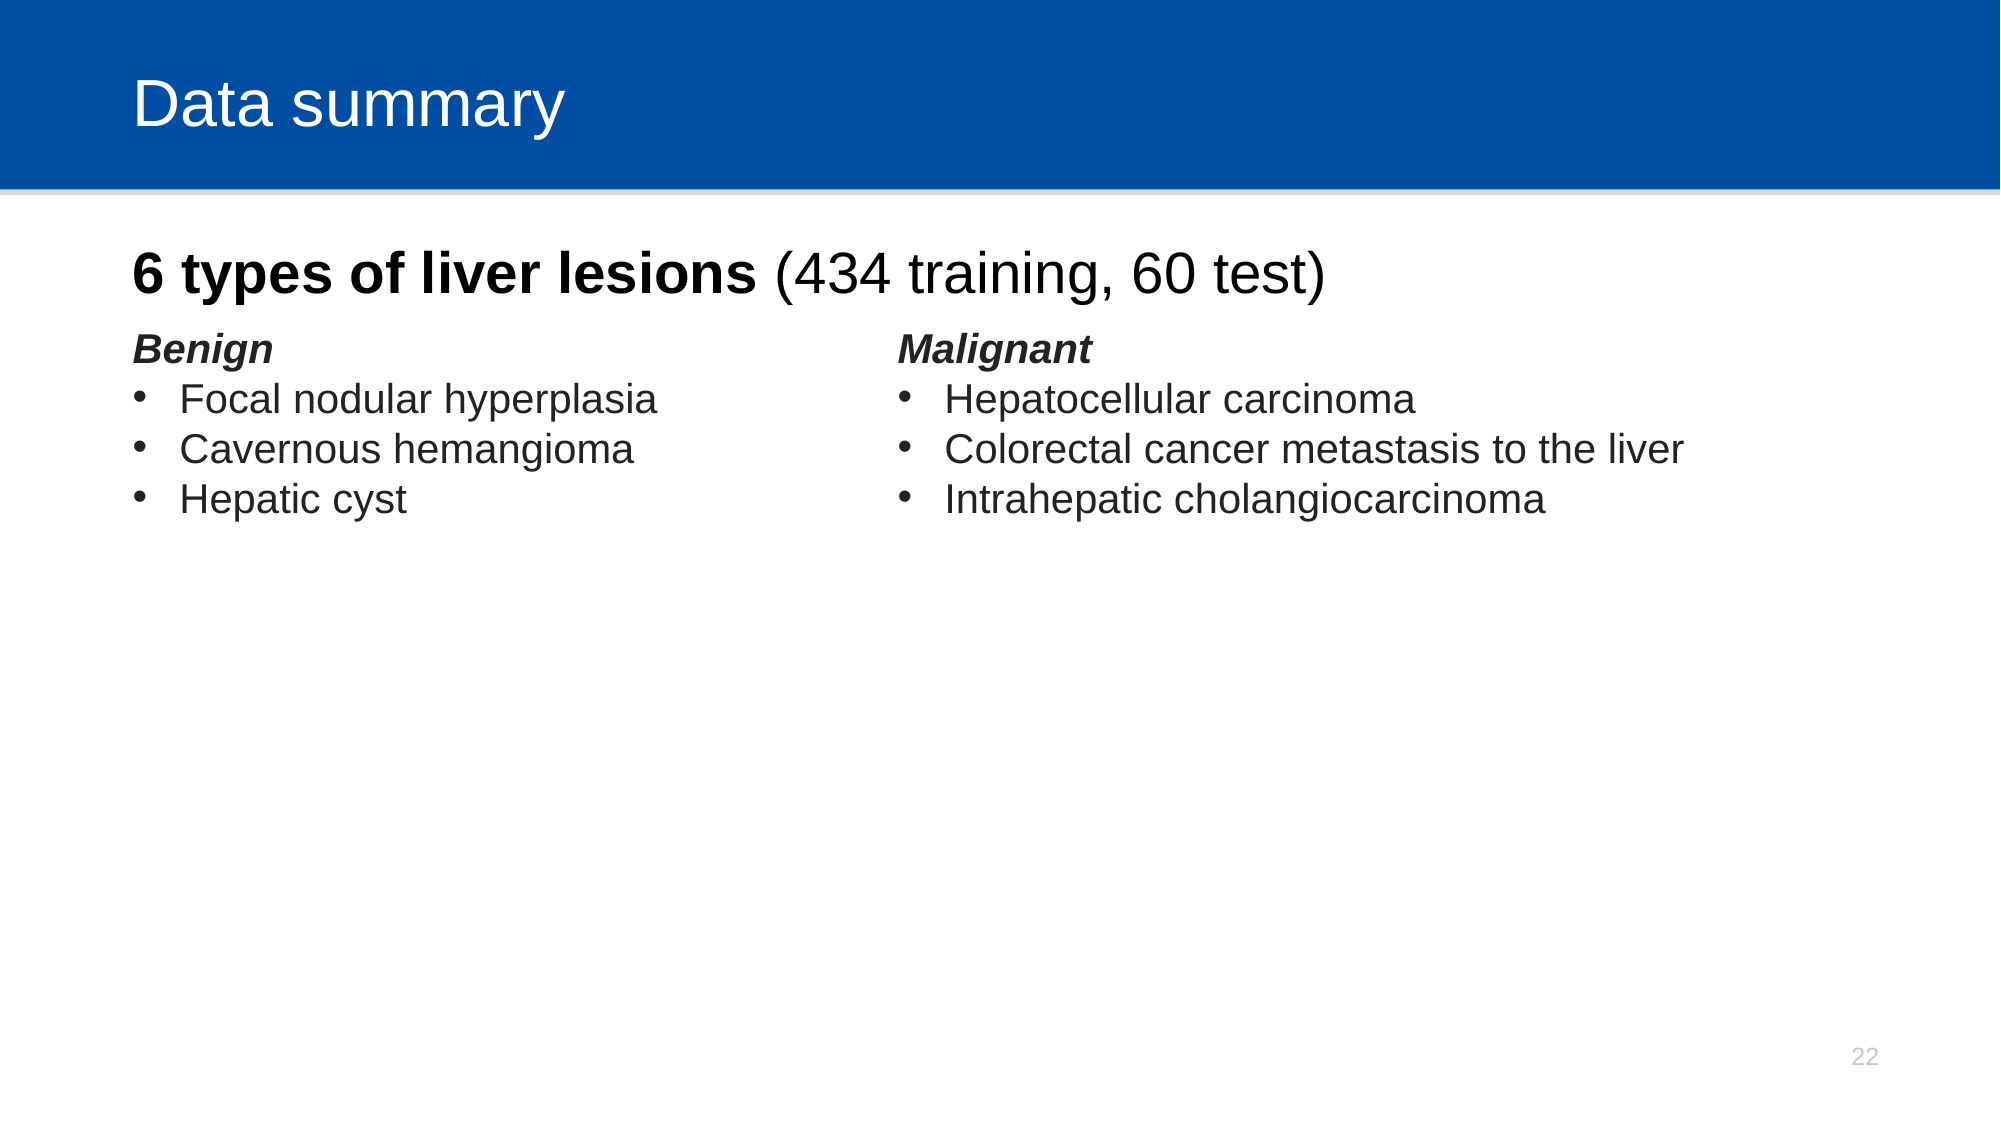

# Data summary
6 types of liver lesions (434 training, 60 test)
Benign
Focal nodular hyperplasia
Cavernous hemangioma
Hepatic cyst
Malignant
Hepatocellular carcinoma
Colorectal cancer metastasis to the liver
Intrahepatic cholangiocarcinoma
22